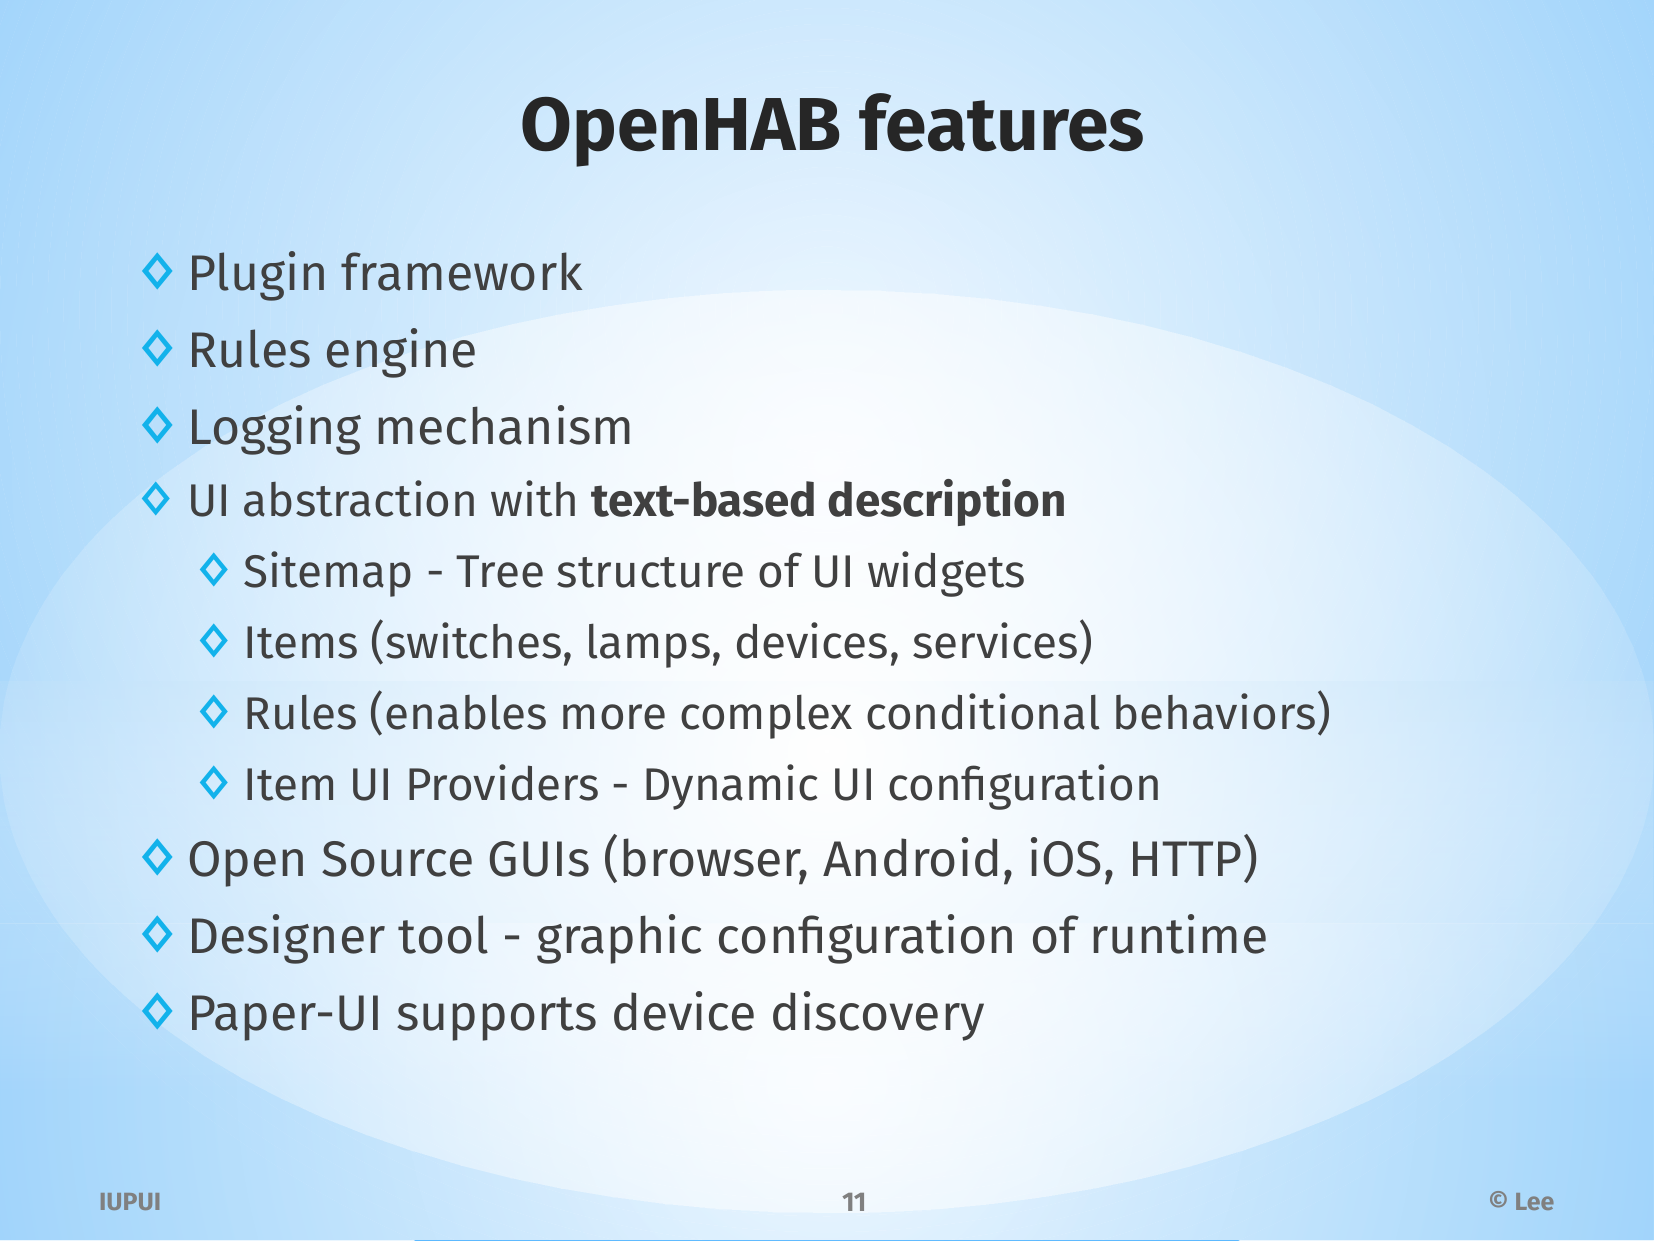

# OpenHAB features
Plugin framework
Rules engine
Logging mechanism
UI abstraction with text-based description
Sitemap - Tree structure of UI widgets
Items (switches, lamps, devices, services)
Rules (enables more complex conditional behaviors)
Item UI Providers - Dynamic UI configuration
Open Source GUIs (browser, Android, iOS, HTTP)
Designer tool - graphic configuration of runtime
Paper-UI supports device discovery

IUPUI
11
© Lee